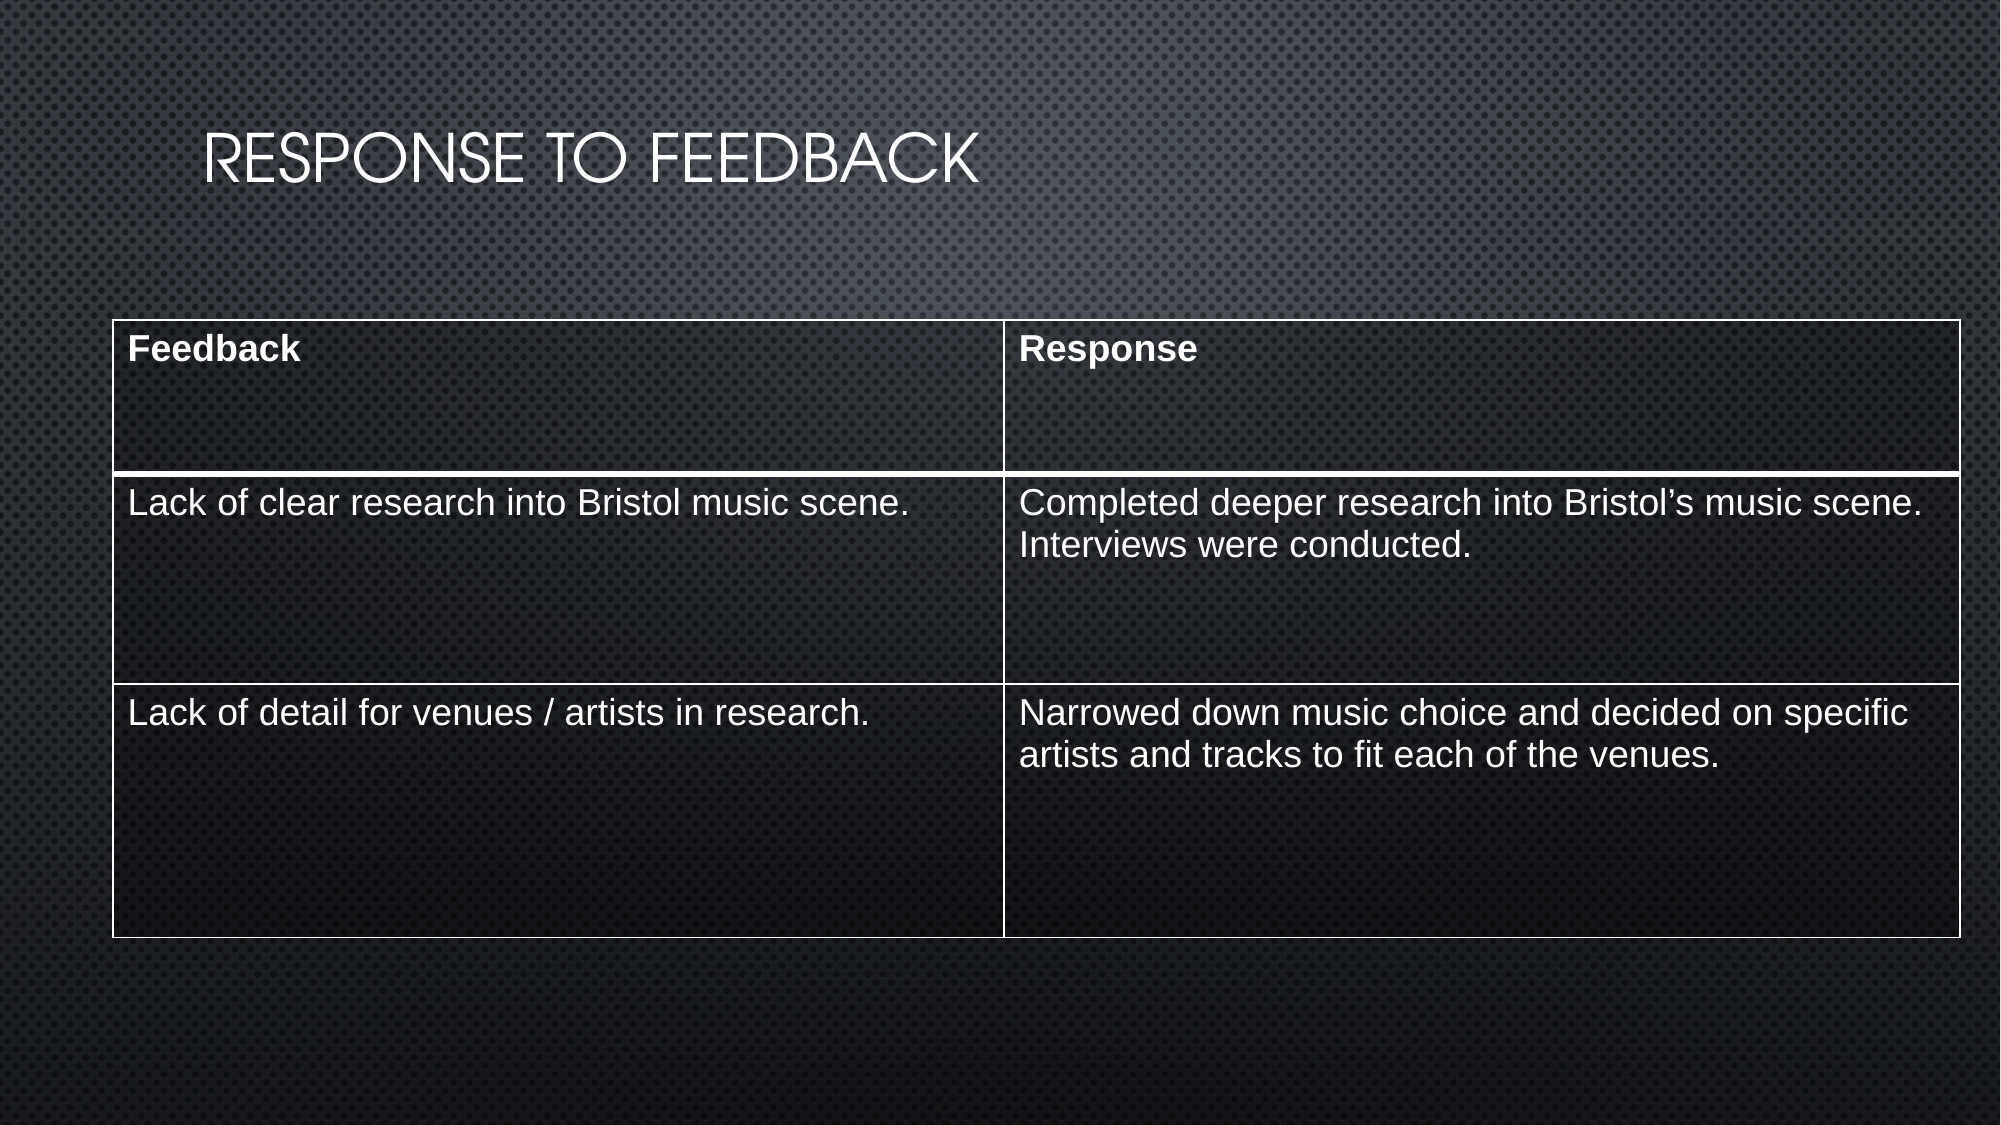

# Response to feedback
| Feedback | Response |
| --- | --- |
| Lack of clear research into Bristol music scene. | Completed deeper research into Bristol’s music scene. Interviews were conducted. |
| Lack of detail for venues / artists in research. | Narrowed down music choice and decided on specific artists and tracks to fit each of the venues. |